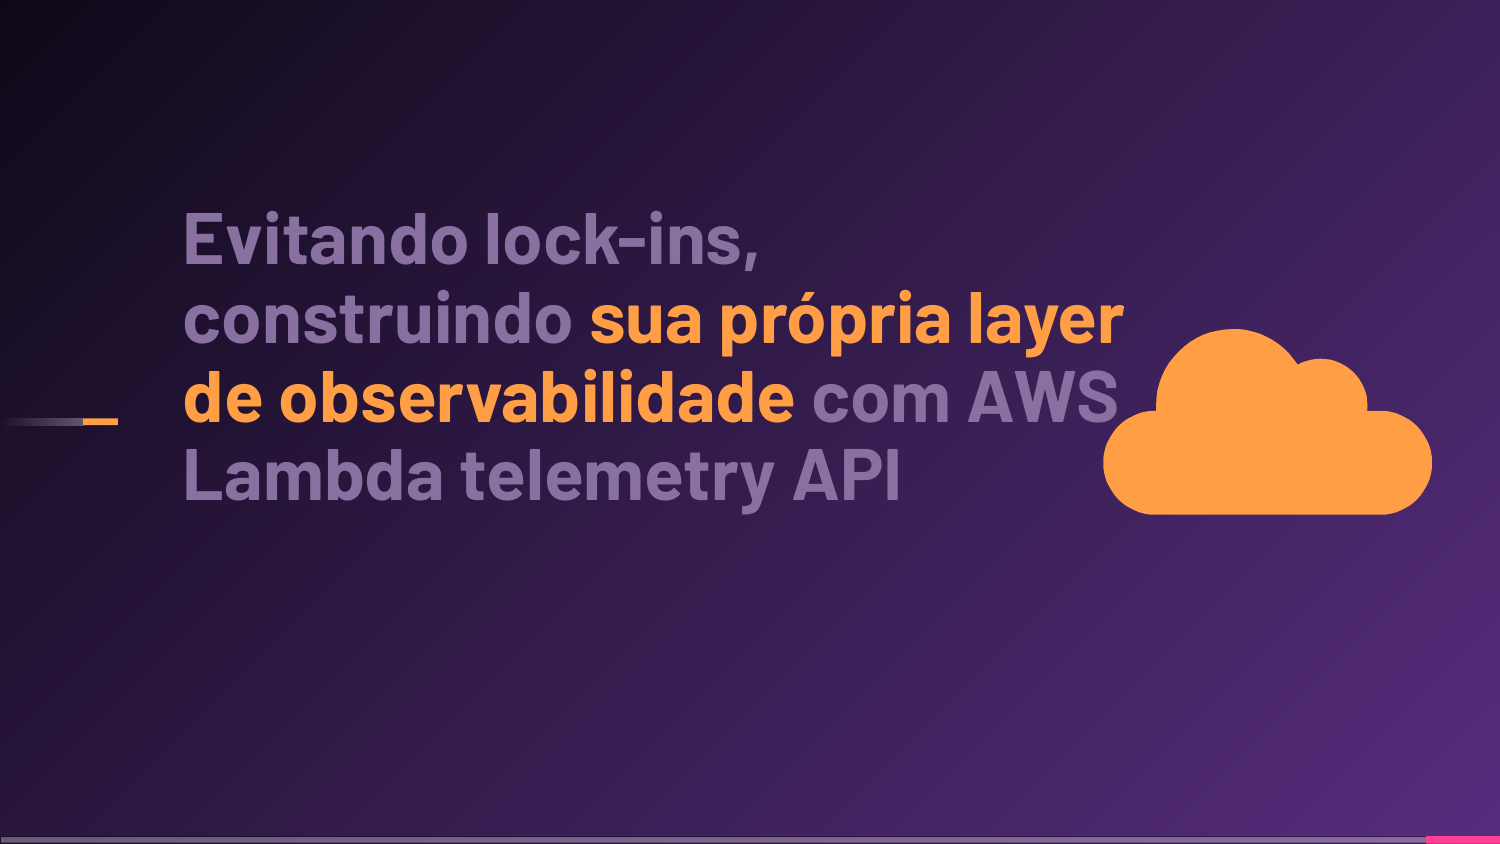

# Evitando lock-ins, construindo sua própria layer de observabilidade com AWS Lambda telemetry API